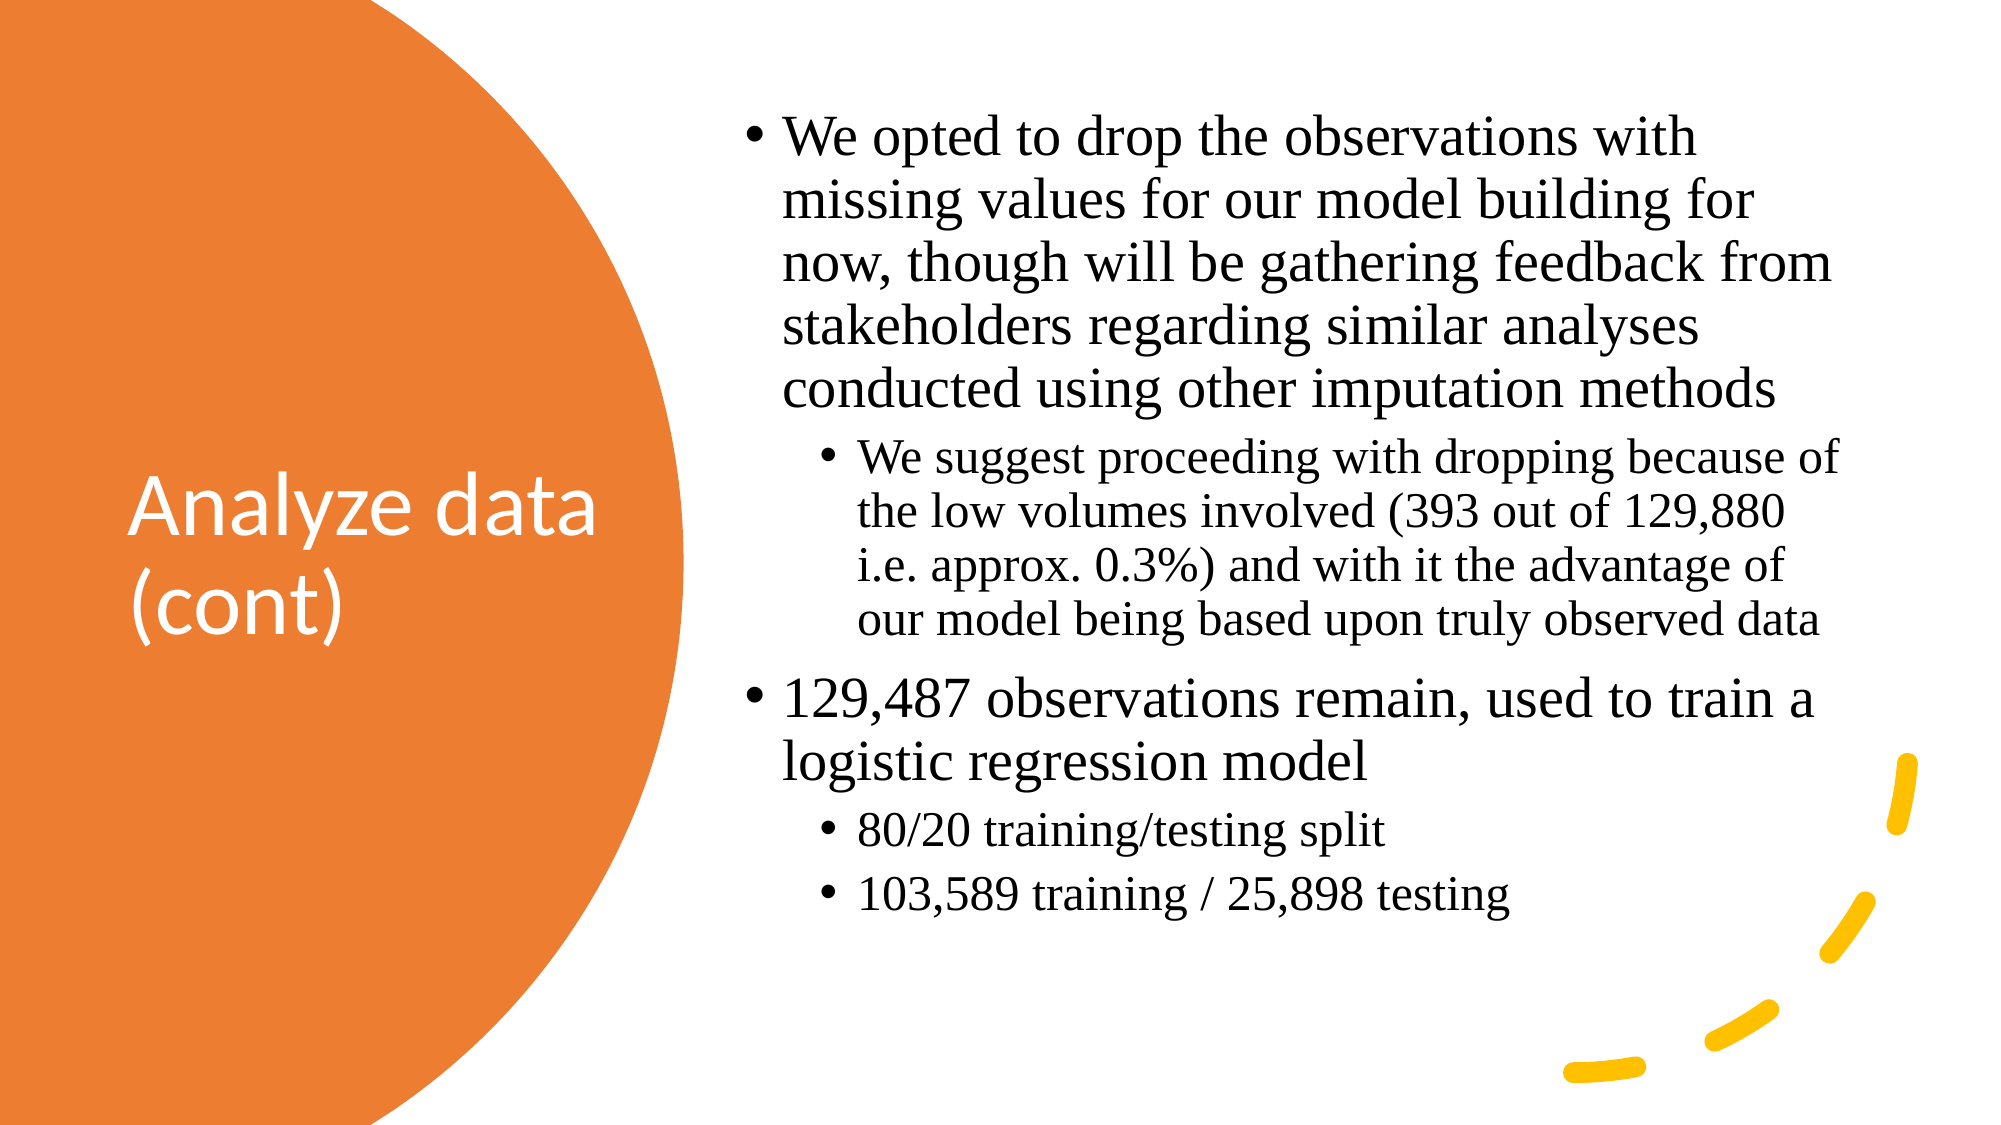

We opted to drop the observations with missing values for our model building for now, though will be gathering feedback from stakeholders regarding similar analyses conducted using other imputation methods
We suggest proceeding with dropping because of the low volumes involved (393 out of 129,880 i.e. approx. 0.3%) and with it the advantage of our model being based upon truly observed data
129,487 observations remain, used to train a logistic regression model
80/20 training/testing split
103,589 training / 25,898 testing

# Analyze data (cont)